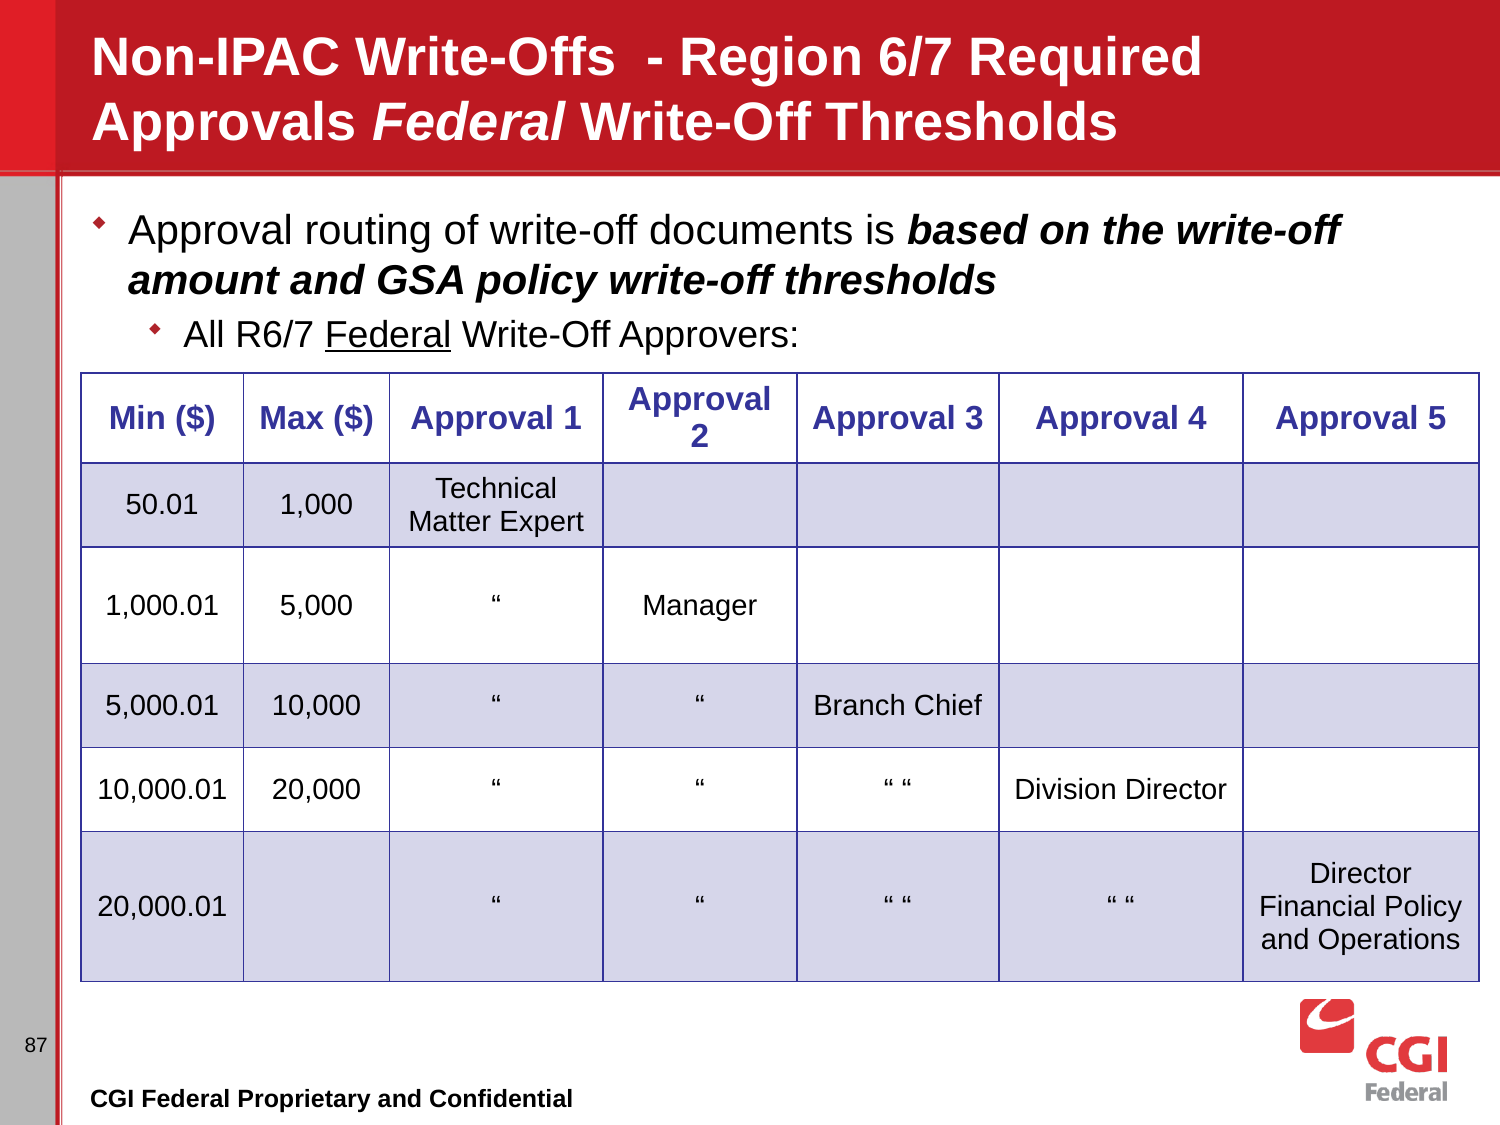

# Non-IPAC Write-Offs  - Region 6/7 Required Approvals Federal Write-Off Thresholds
Approval routing of write-off documents is based on the write-off amount and GSA policy write-off thresholds
All R6/7 Federal Write-Off Approvers:
| Min ($) | Max ($) | Approval 1 | Approval 2 | Approval 3 | Approval 4 | Approval 5 |
| --- | --- | --- | --- | --- | --- | --- |
| 50.01 | 1,000 | Technical Matter Expert |  |  |  |  |
| 1,000.01 | 5,000 | “ | Manager |  |  |  |
| 5,000.01 | 10,000 | “ | “ | Branch Chief |  |  |
| 10,000.01 | 20,000 | “ | “ | “ “ | Division Director |  |
| 20,000.01 |  | “ | “ | “ “ | “ “ | Director Financial Policy and Operations |
87
CGI Federal Proprietary and Confidential